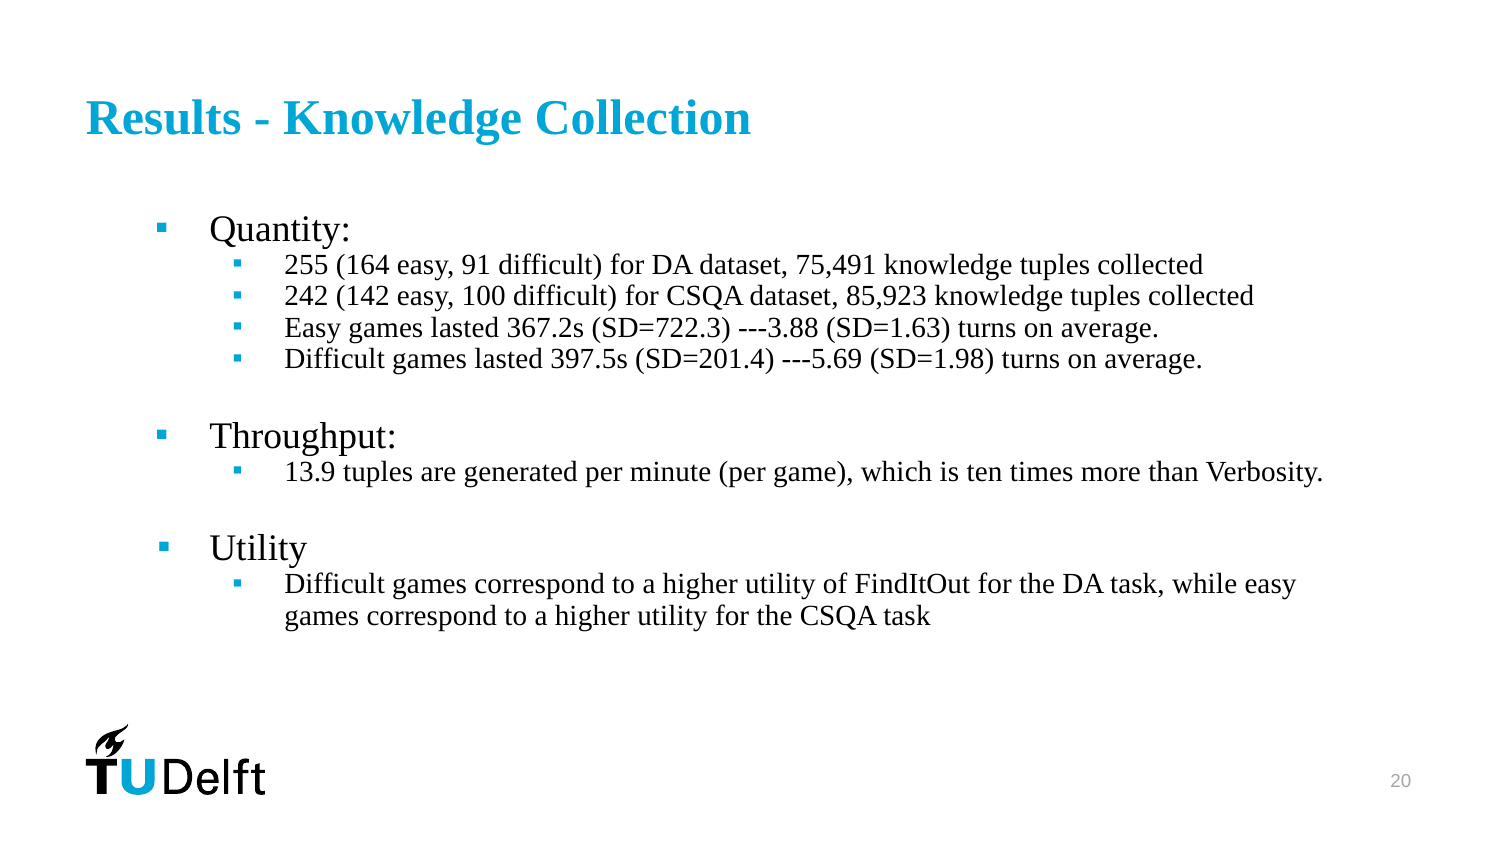

# Results - Knowledge Collection
Quantity:
255 (164 easy, 91 difficult) for DA dataset, 75,491 knowledge tuples collected
242 (142 easy, 100 difficult) for CSQA dataset, 85,923 knowledge tuples collected
Easy games lasted 367.2s (SD=722.3) ---3.88 (SD=1.63) turns on average.
Difficult games lasted 397.5s (SD=201.4) ---5.69 (SD=1.98) turns on average.

Throughput:
13.9 tuples are generated per minute (per game), which is ten times more than Verbosity.

Utility
Difficult games correspond to a higher utility of FindItOut for the DA task, while easy games correspond to a higher utility for the CSQA task
20